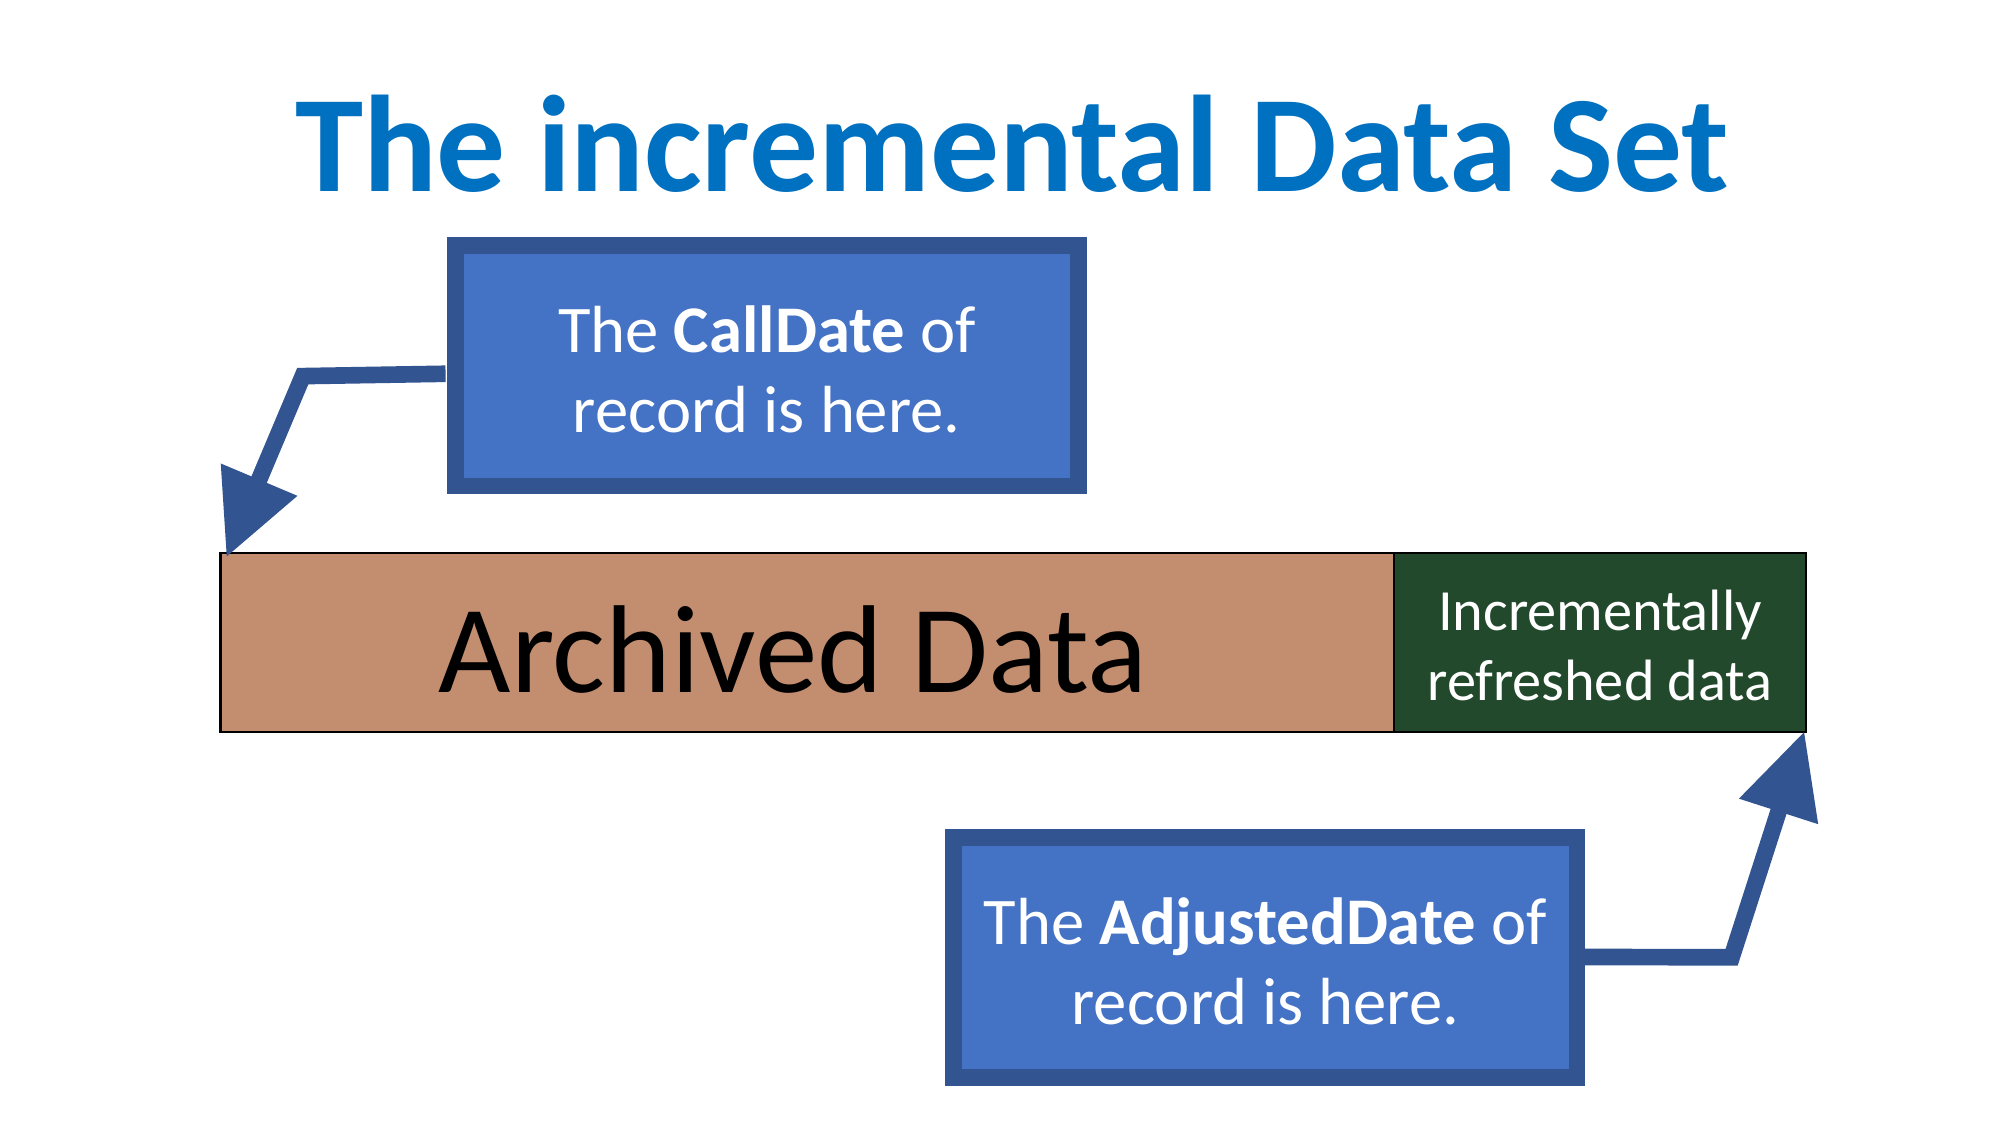

The incremental Data Set
The CallDate of record is here.
Archived Data
Incrementally refreshed data
The AdjustedDate of record is here.